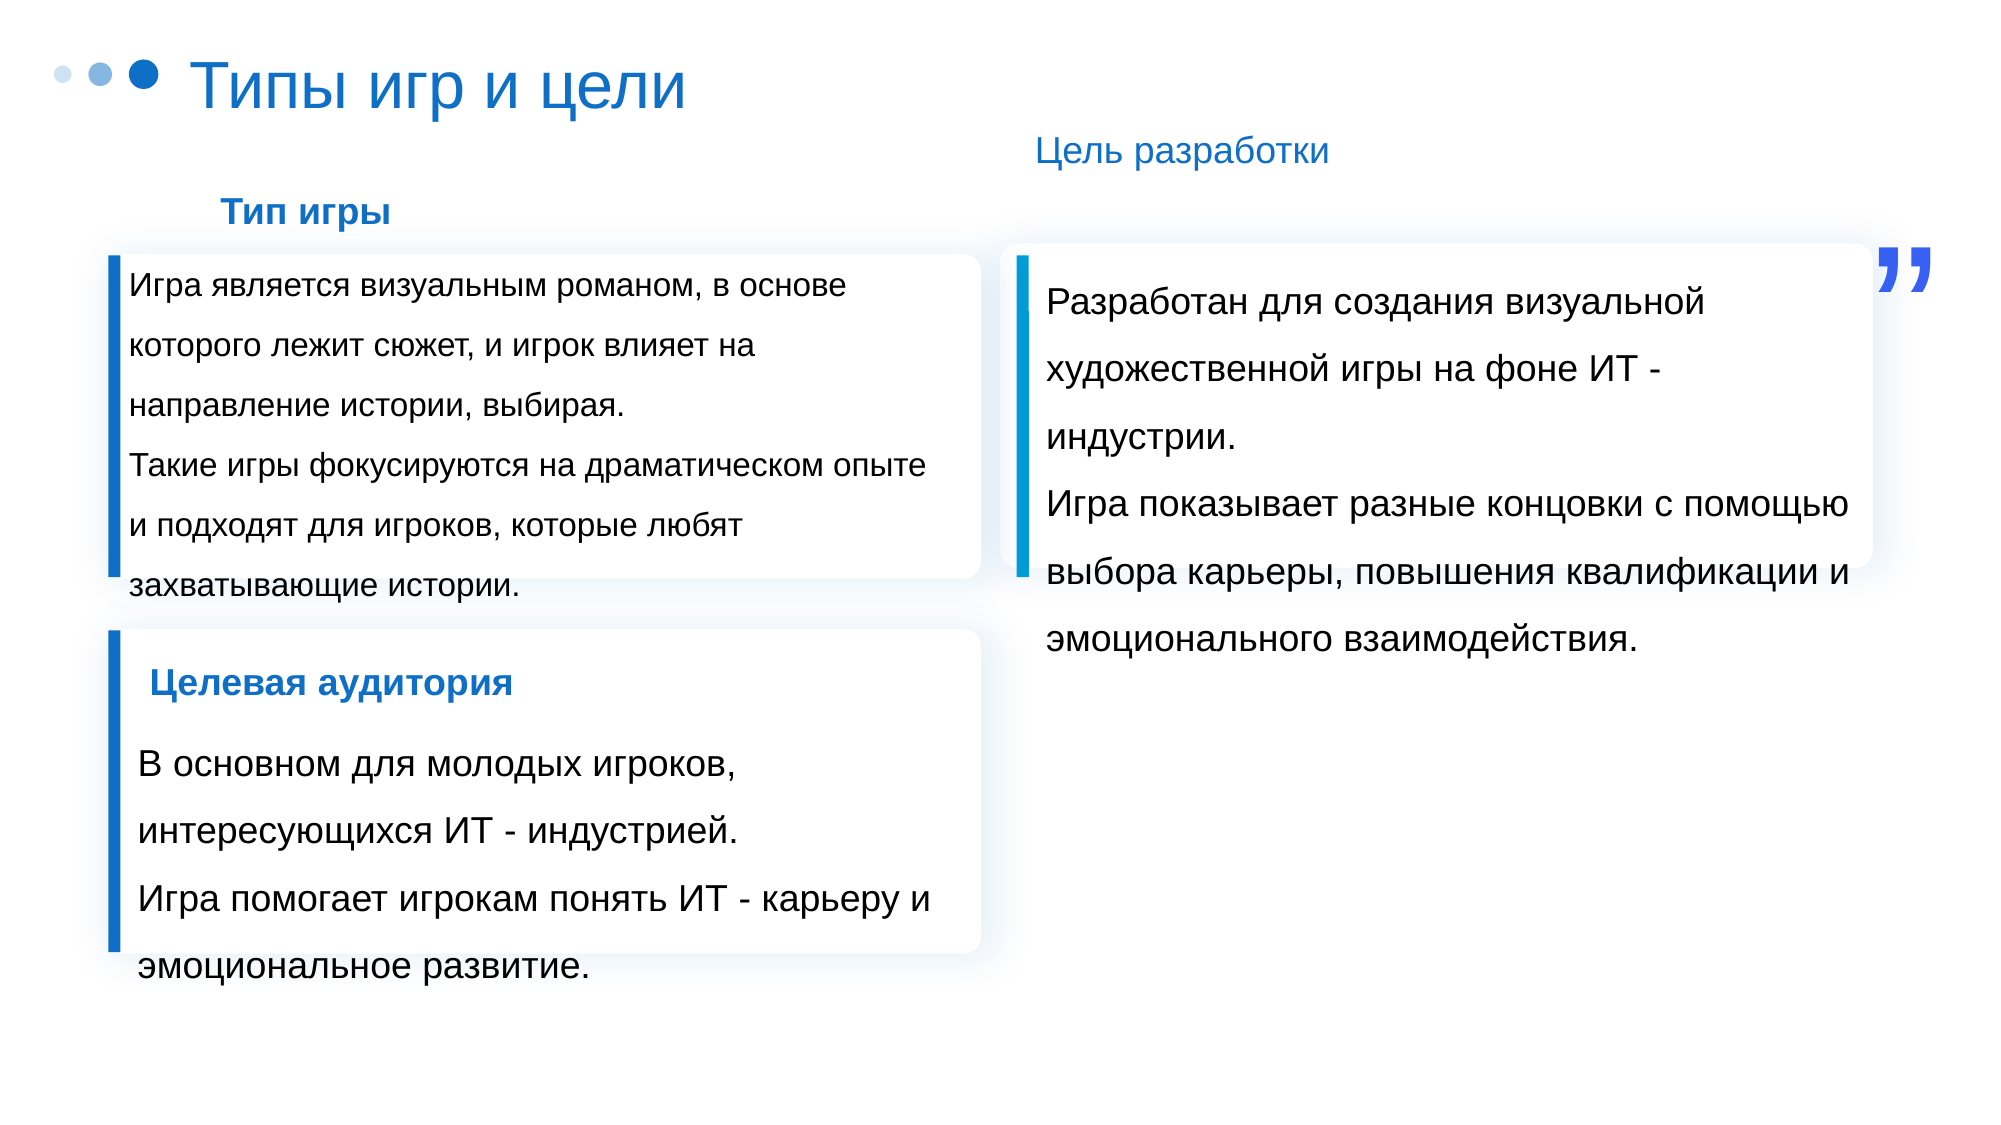

Типы игр и цели

Цель разработки
Тип игры
”

Игра является визуальным романом, в основе которого лежит сюжет, и игрок влияет на направление истории, выбирая.
Такие игры фокусируются на драматическом опыте и подходят для игроков, которые любят захватывающие истории.

Разработан для создания визуальной художественной игры на фоне ИТ - индустрии.
Игра показывает разные концовки с помощью выбора карьеры, повышения квалификации и эмоционального взаимодействия.

Целевая аудитория
В основном для молодых игроков, интересующихся ИТ - индустрией.
Игра помогает игрокам понять ИТ - карьеру и эмоциональное развитие.